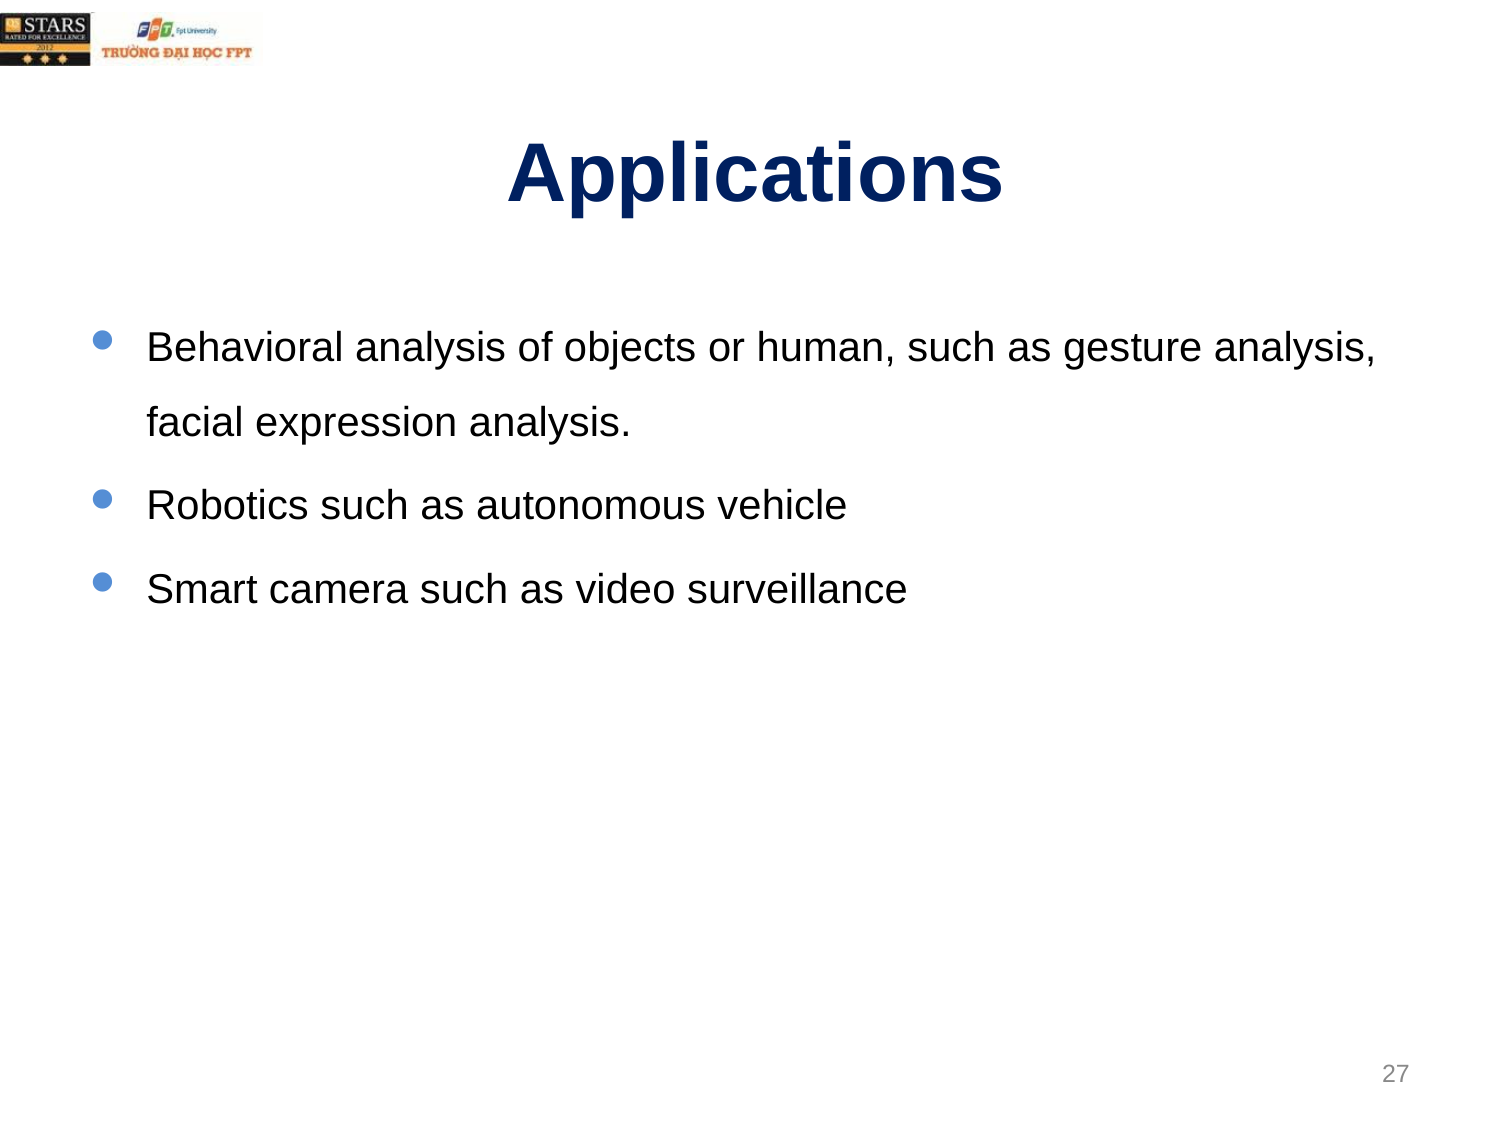

# Applications
Behavioral analysis of objects or human, such as gesture analysis, facial expression analysis.
Robotics such as autonomous vehicle
Smart camera such as video surveillance
27